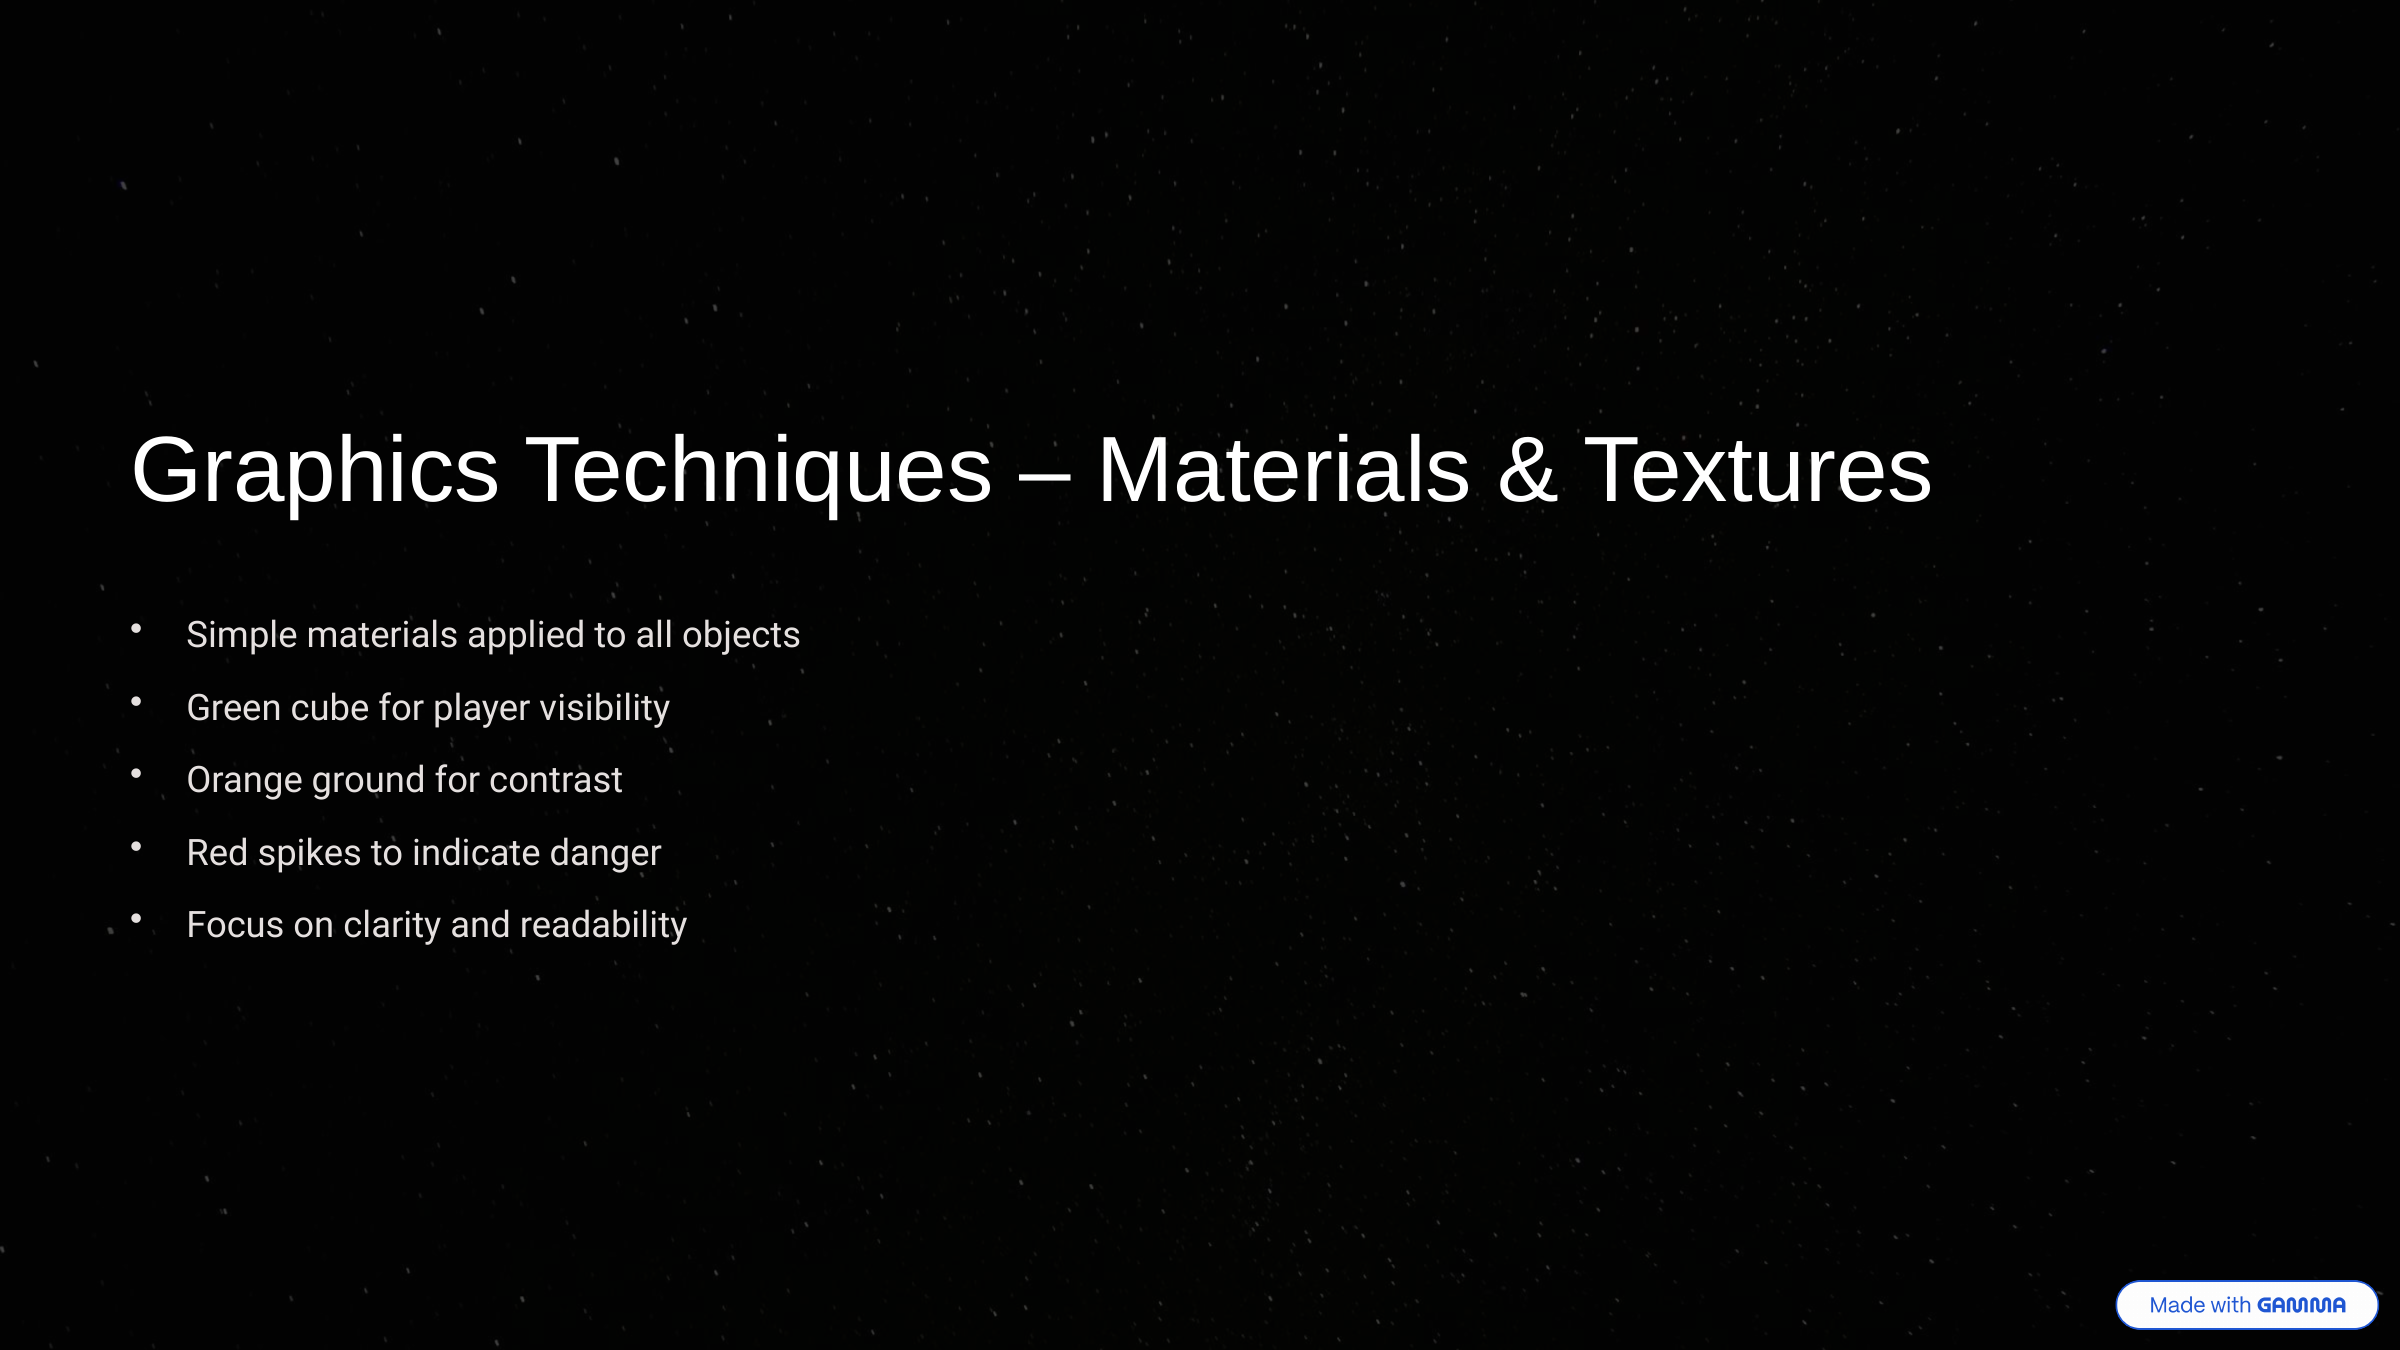

Graphics Techniques – Materials & Textures
Simple materials applied to all objects
Green cube for player visibility
Orange ground for contrast
Red spikes to indicate danger
Focus on clarity and readability